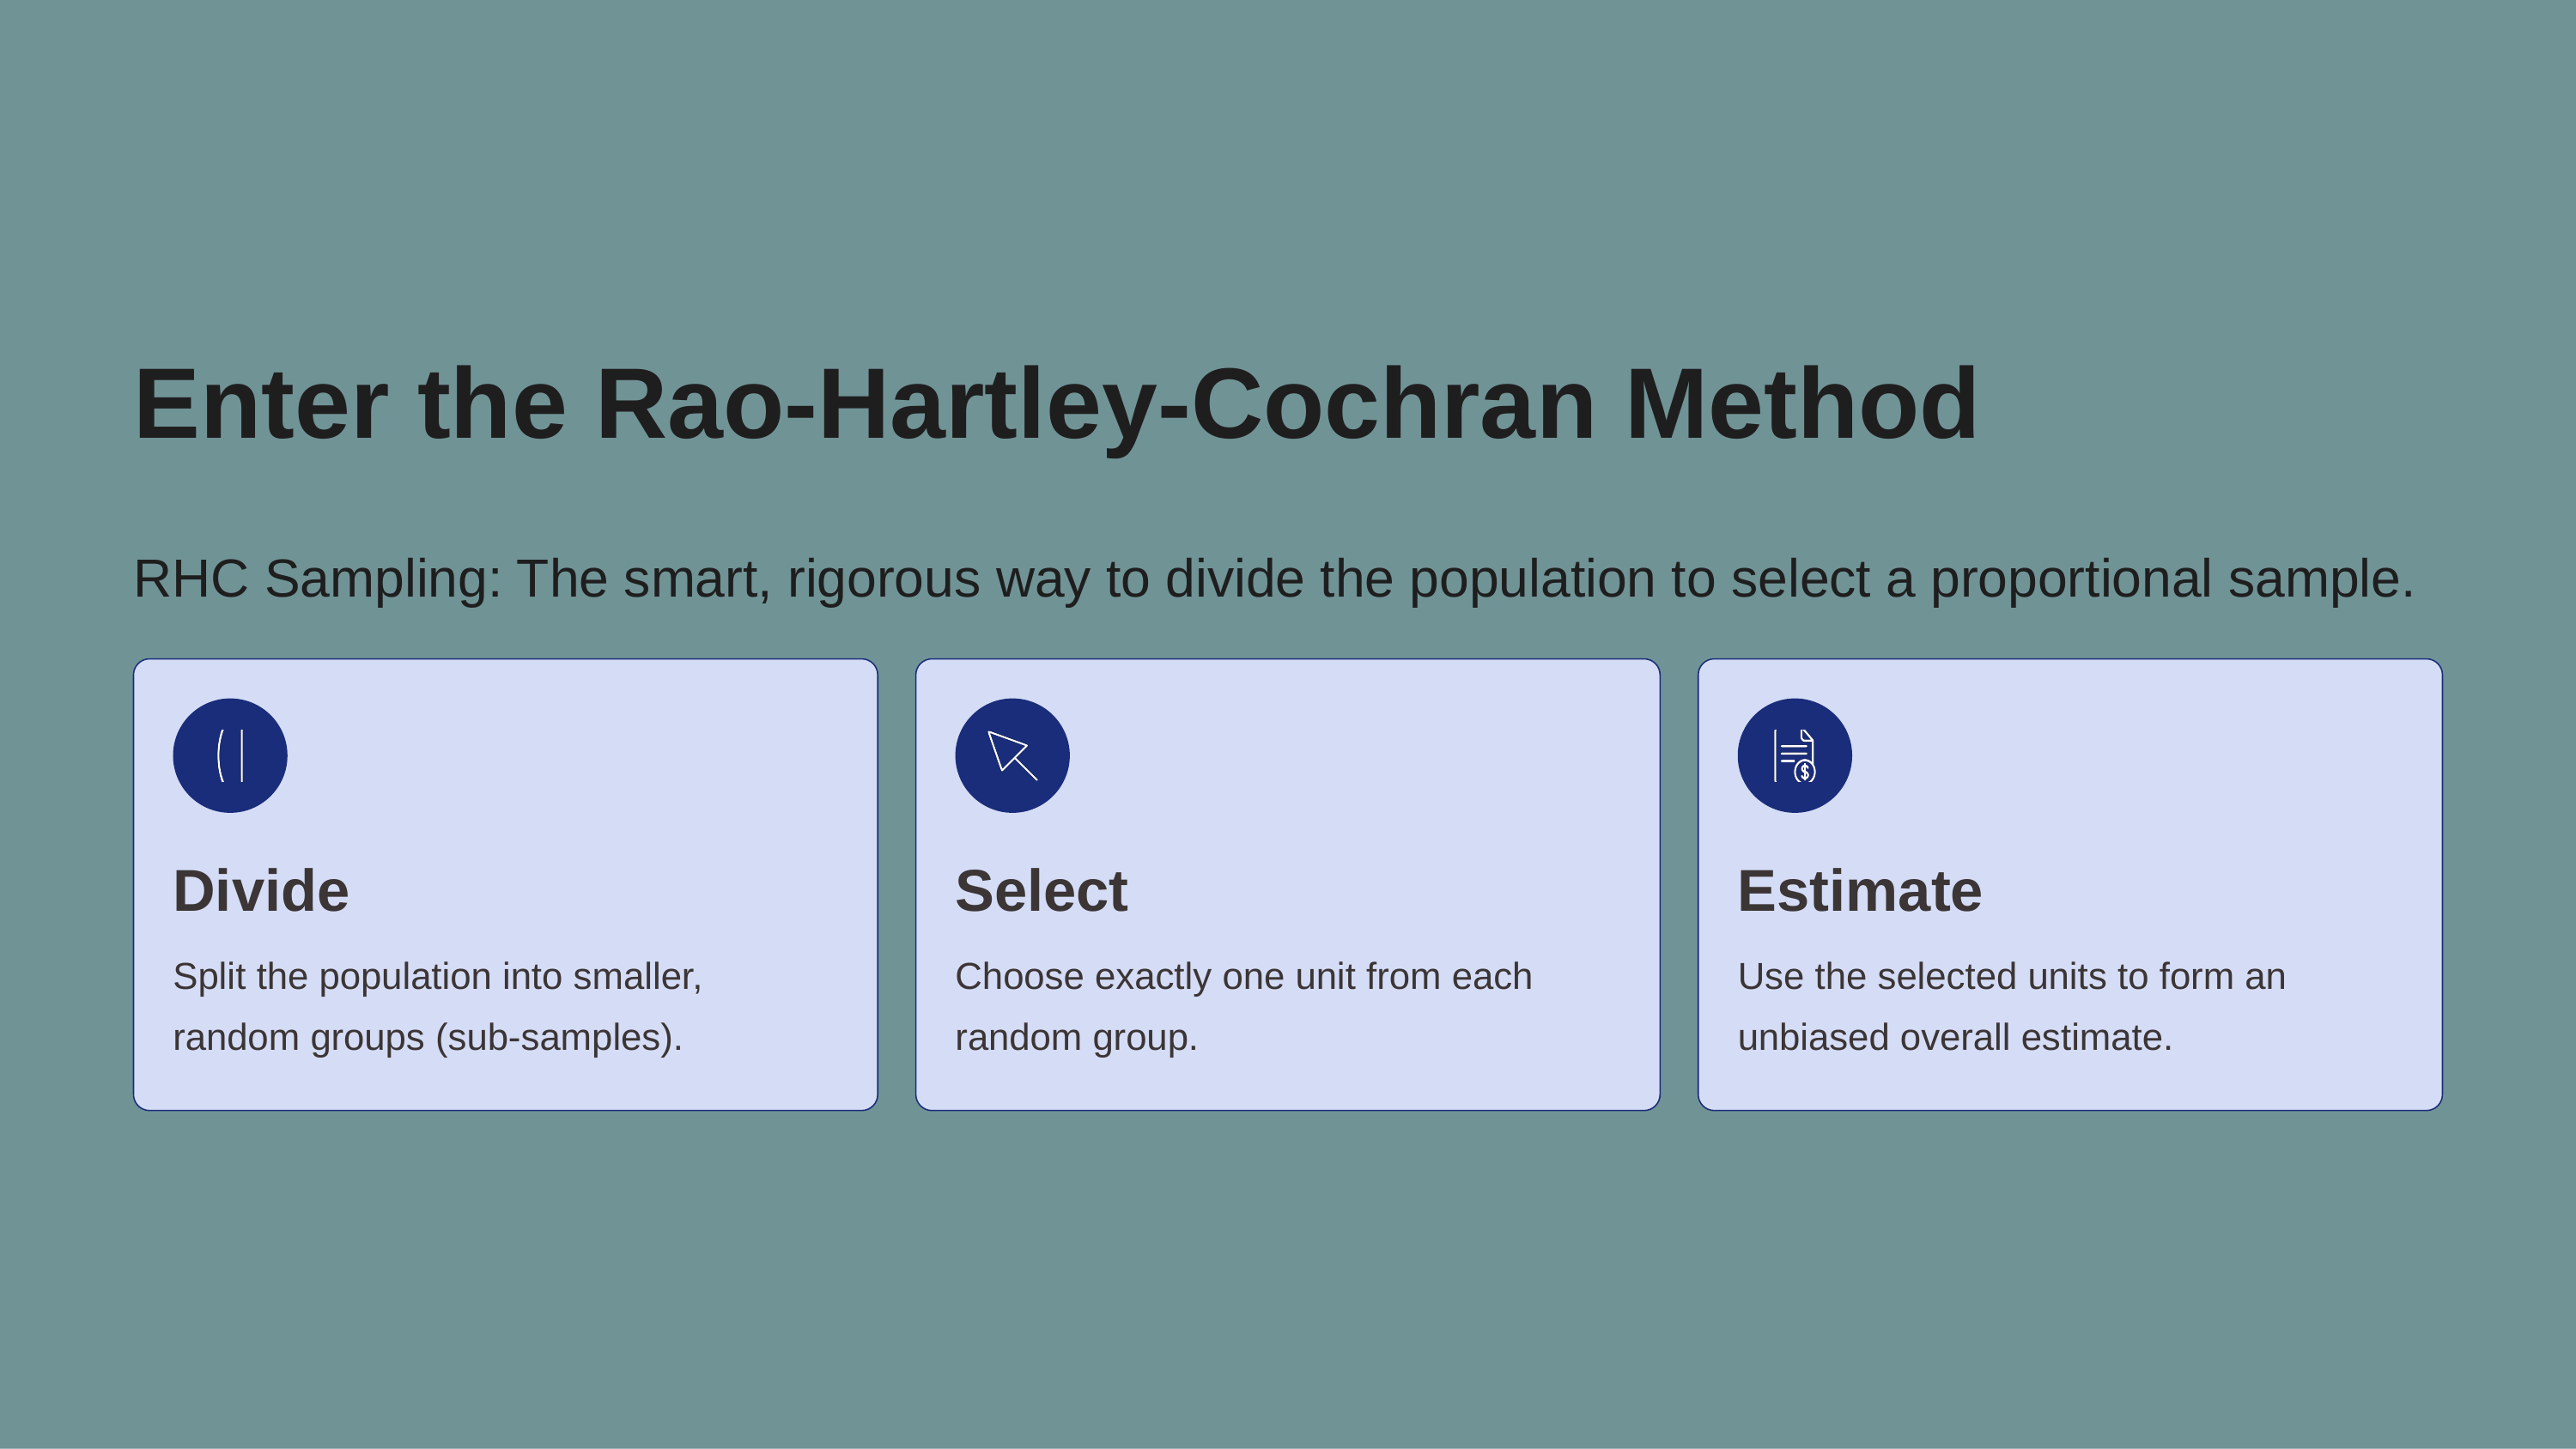

Enter the Rao-Hartley-Cochran Method
RHC Sampling: The smart, rigorous way to divide the population to select a proportional sample.

Divide
Select
Estimate
Split the population into smaller, random groups (sub-samples).
Choose exactly one unit from each random group.
Use the selected units to form an unbiased overall estimate.